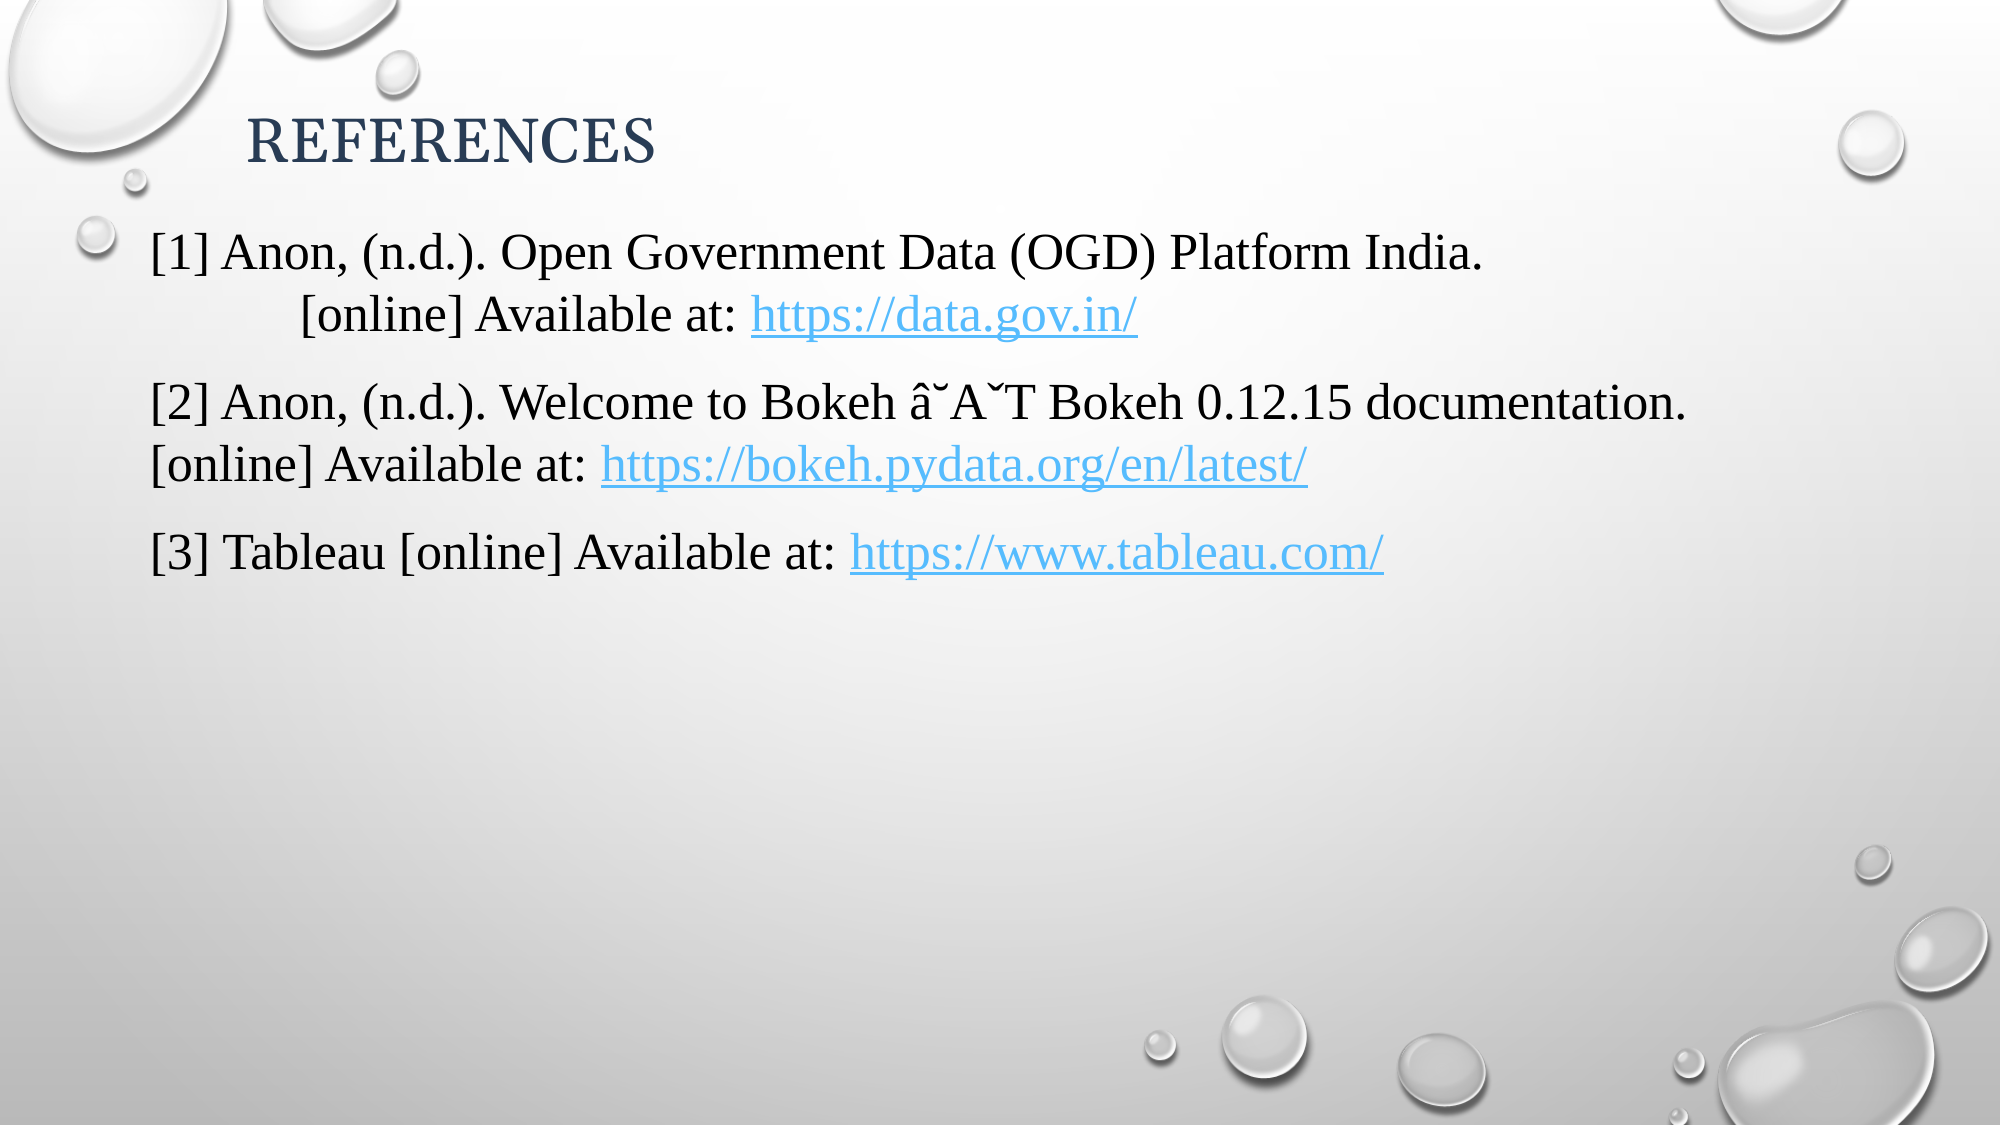

# references
[1] Anon, (n.d.). Open Government Data (OGD) Platform India.
	[online] Available at: https://data.gov.in/
[2] Anon, (n.d.). Welcome to Bokeh â˘AˇT Bokeh 0.12.15 documentation. 	[online] Available at: https://bokeh.pydata.org/en/latest/
[3] Tableau [online] Available at: https://www.tableau.com/